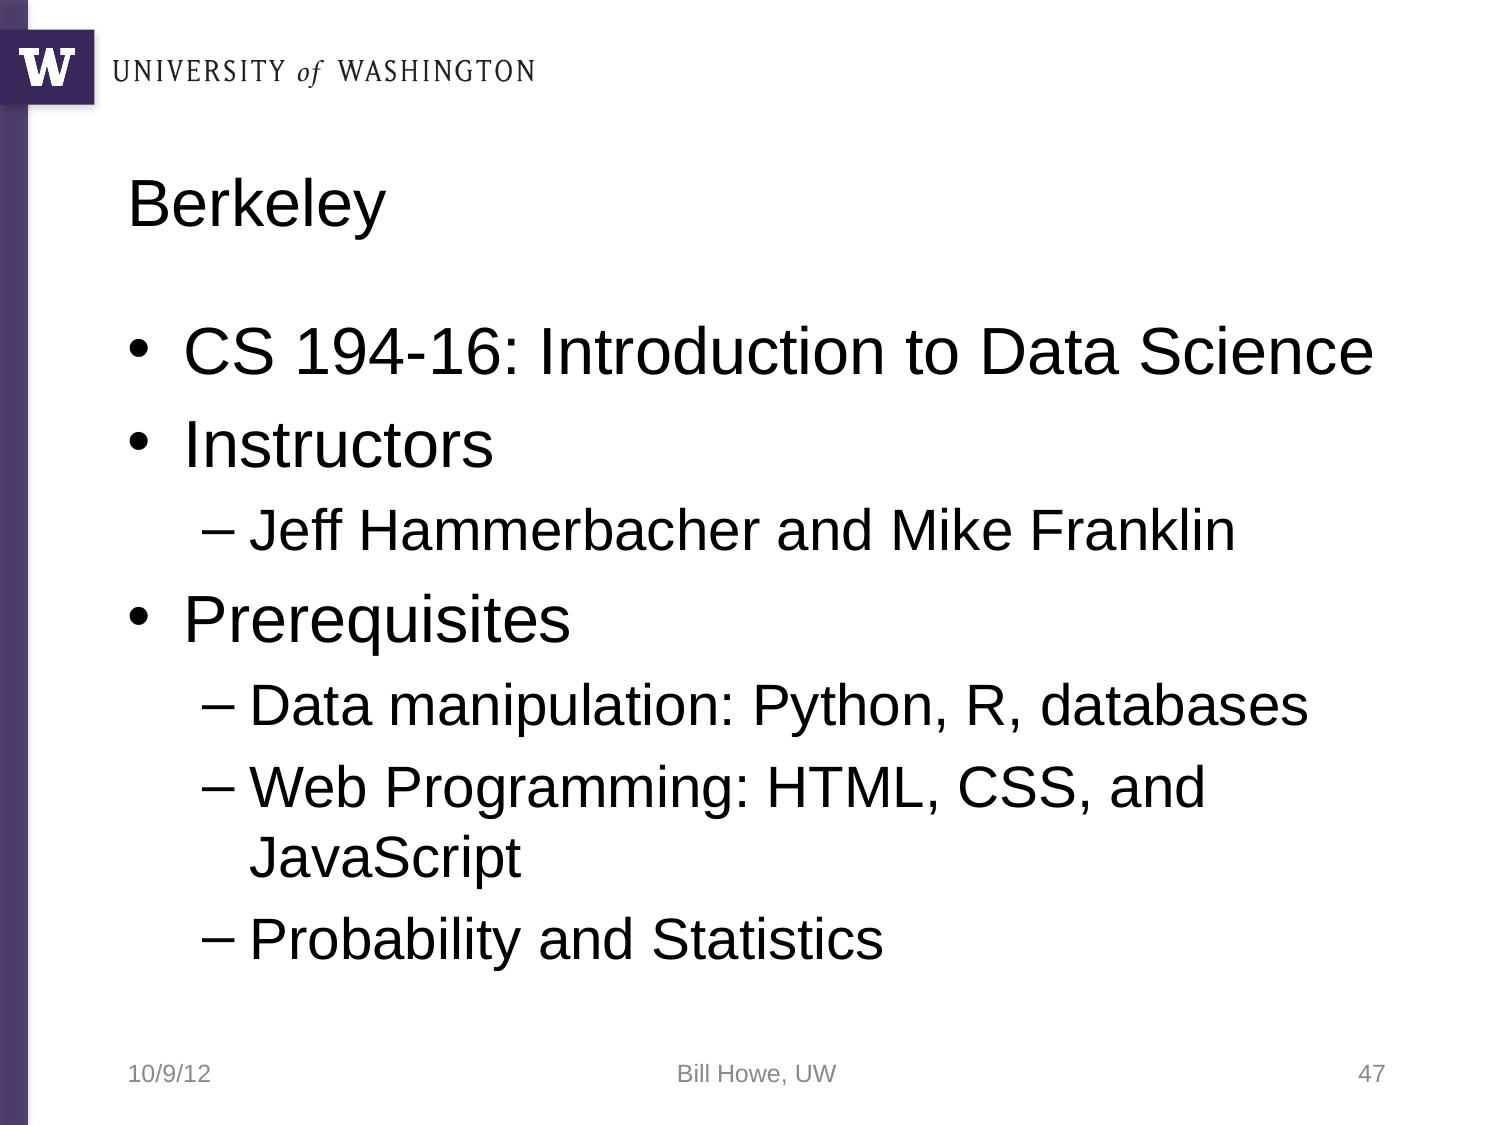

# Berkeley
CS 194-16: Introduction to Data Science
Instructors
Jeff Hammerbacher and Mike Franklin
Prerequisites
Data manipulation: Python, R, databases
Web Programming: HTML, CSS, and JavaScript
Probability and Statistics

10/9/12
Bill Howe, UW
47